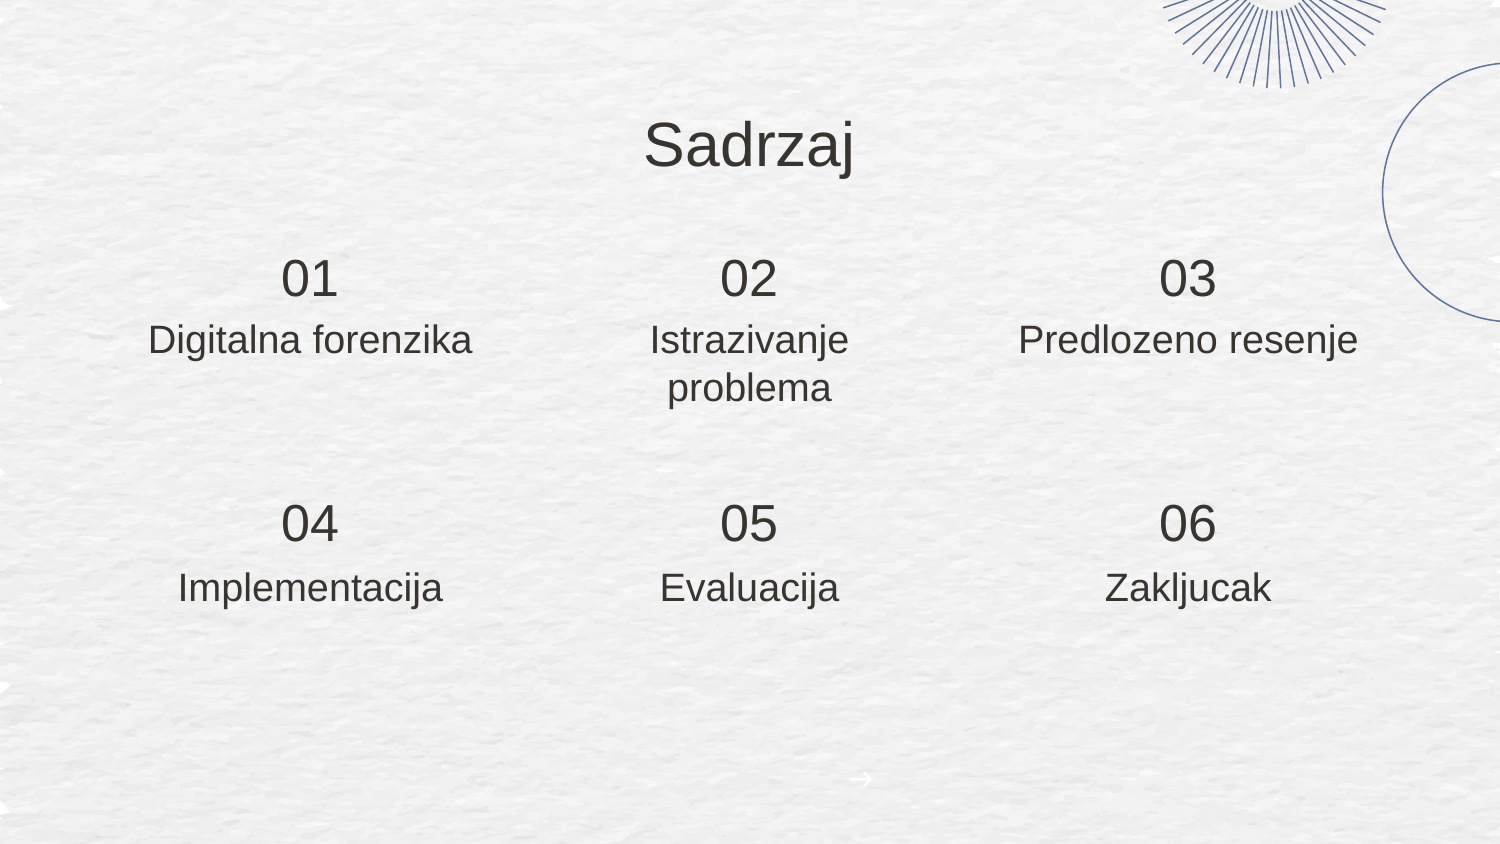

Sadrzaj
01
03
02
Digitalna forenzika
Istrazivanje problema
Predlozeno resenje
05
04
06
Implementacija
Evaluacija
Zakljucak